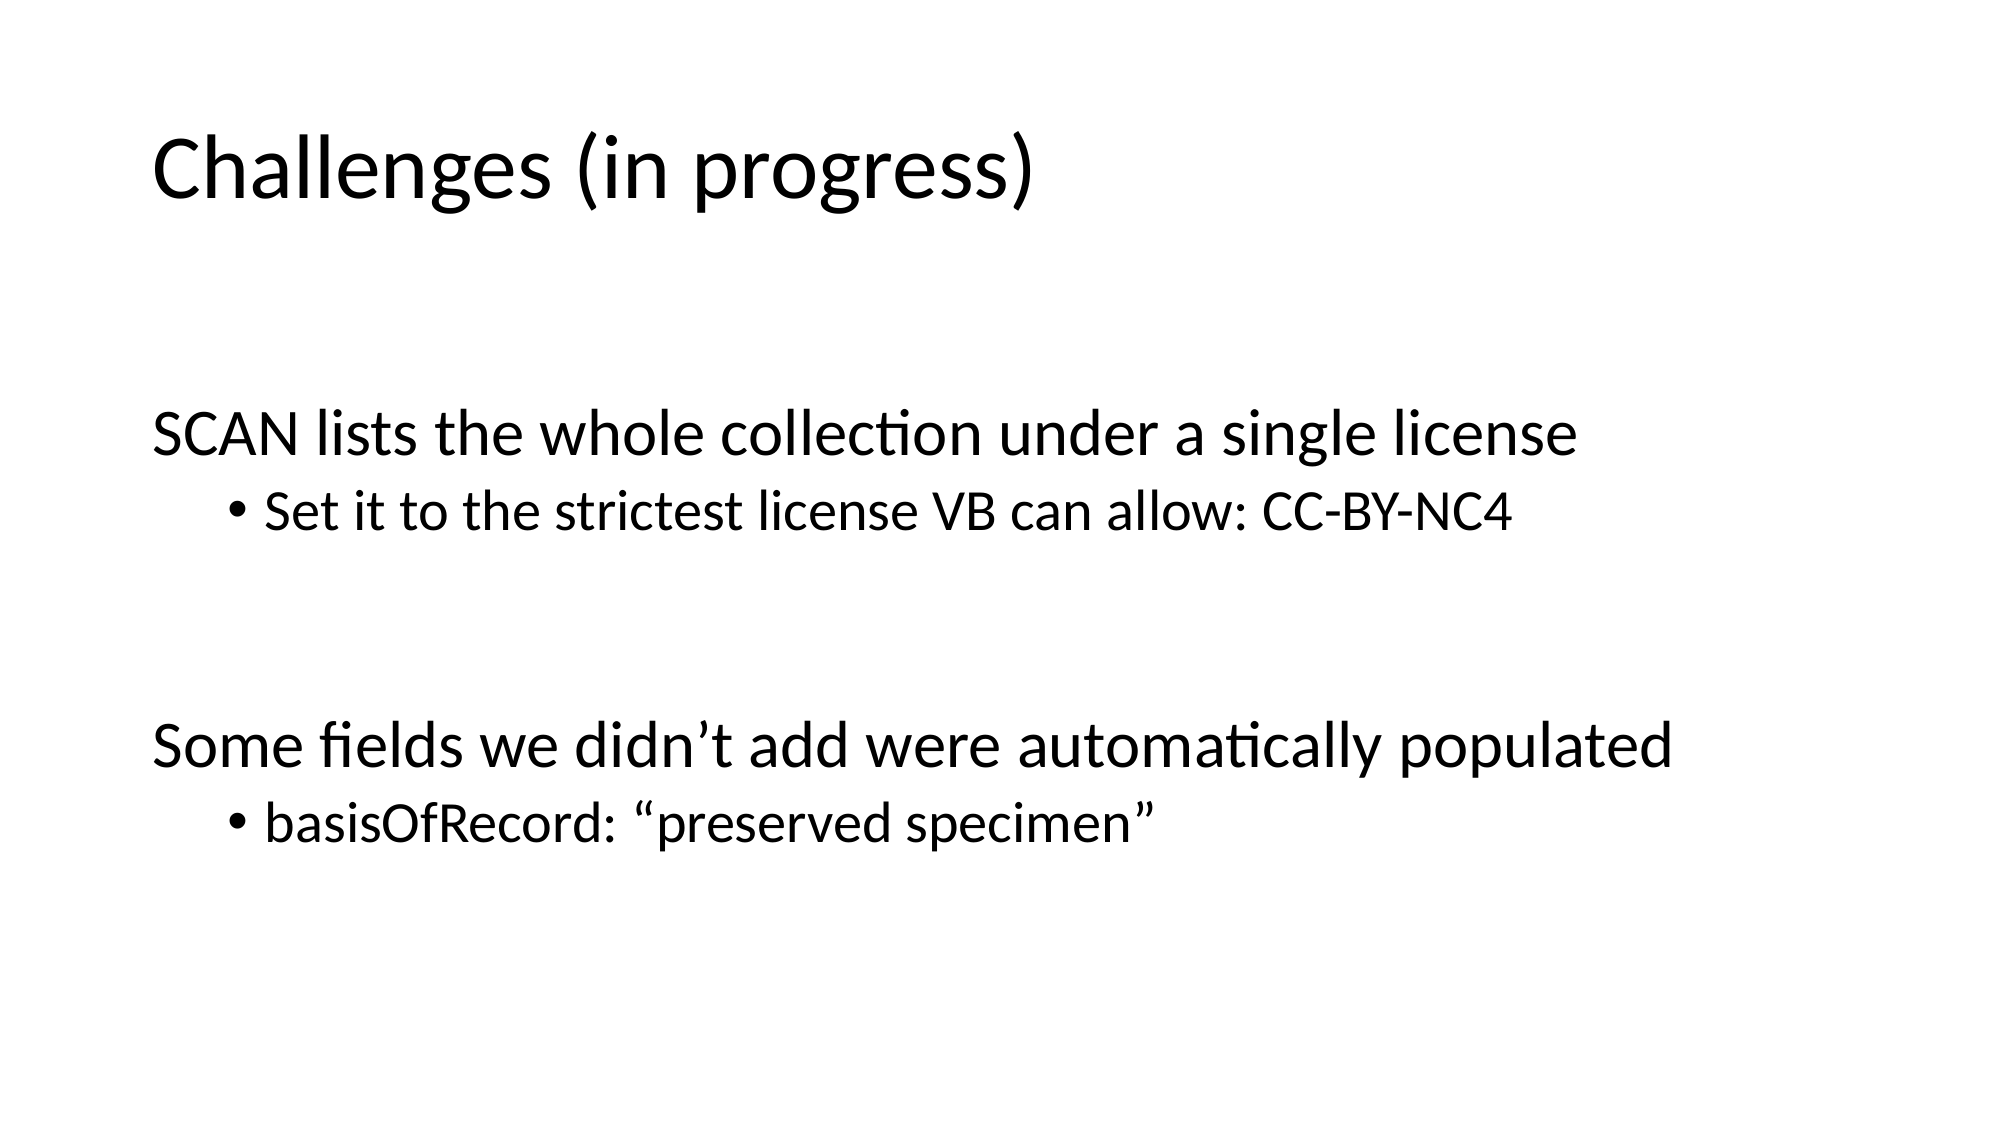

# Challenges (in progress)

SCAN lists the whole collection under a single license
Set it to the strictest license VB can allow: CC-BY-NC4

Some fields we didn’t add were automatically populated
basisOfRecord: “preserved specimen”